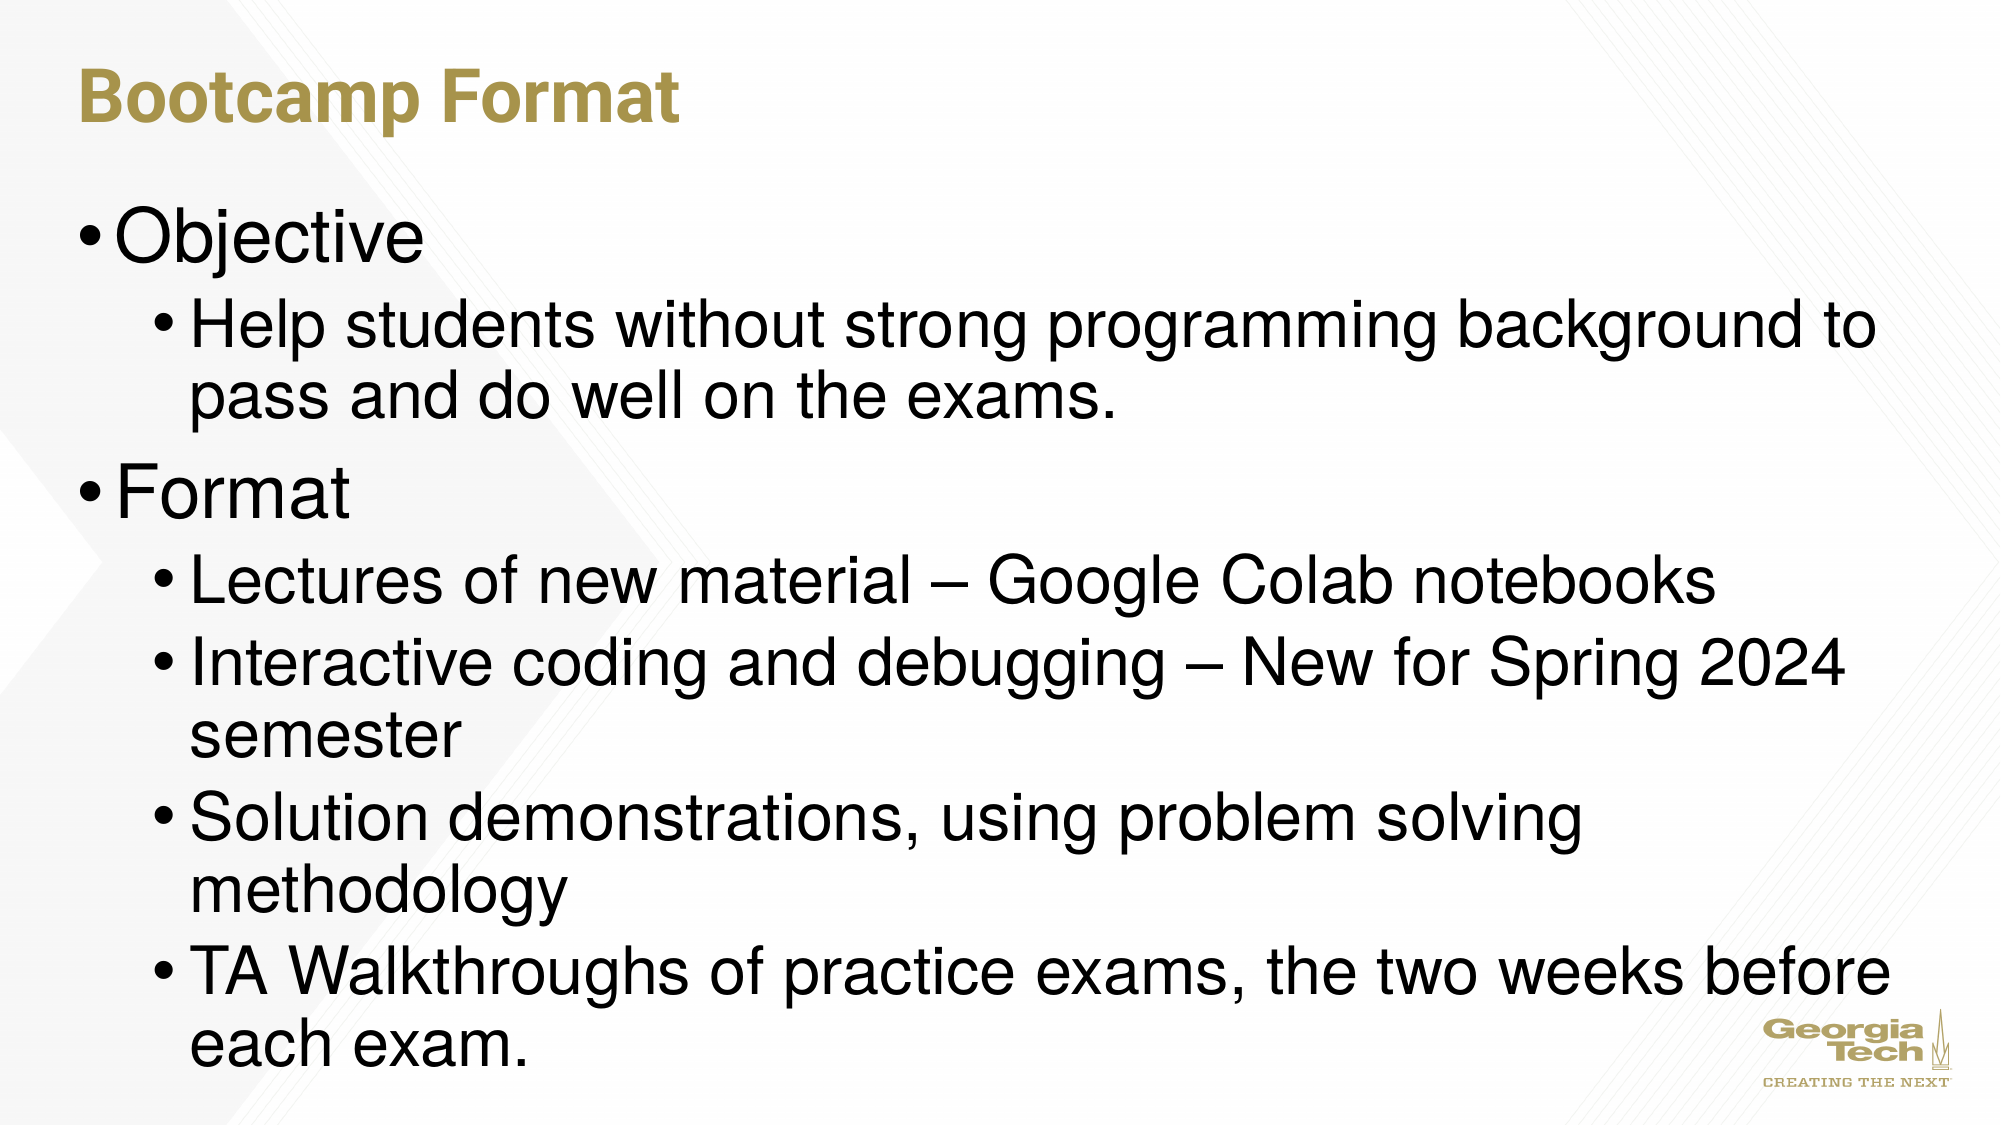

# Bootcamp Format
Objective
Help students without strong programming background to pass and do well on the exams.
Format
Lectures of new material – Google Colab notebooks
Interactive coding and debugging – New for Spring 2024 semester
Solution demonstrations, using problem solving methodology
TA Walkthroughs of practice exams, the two weeks before each exam.